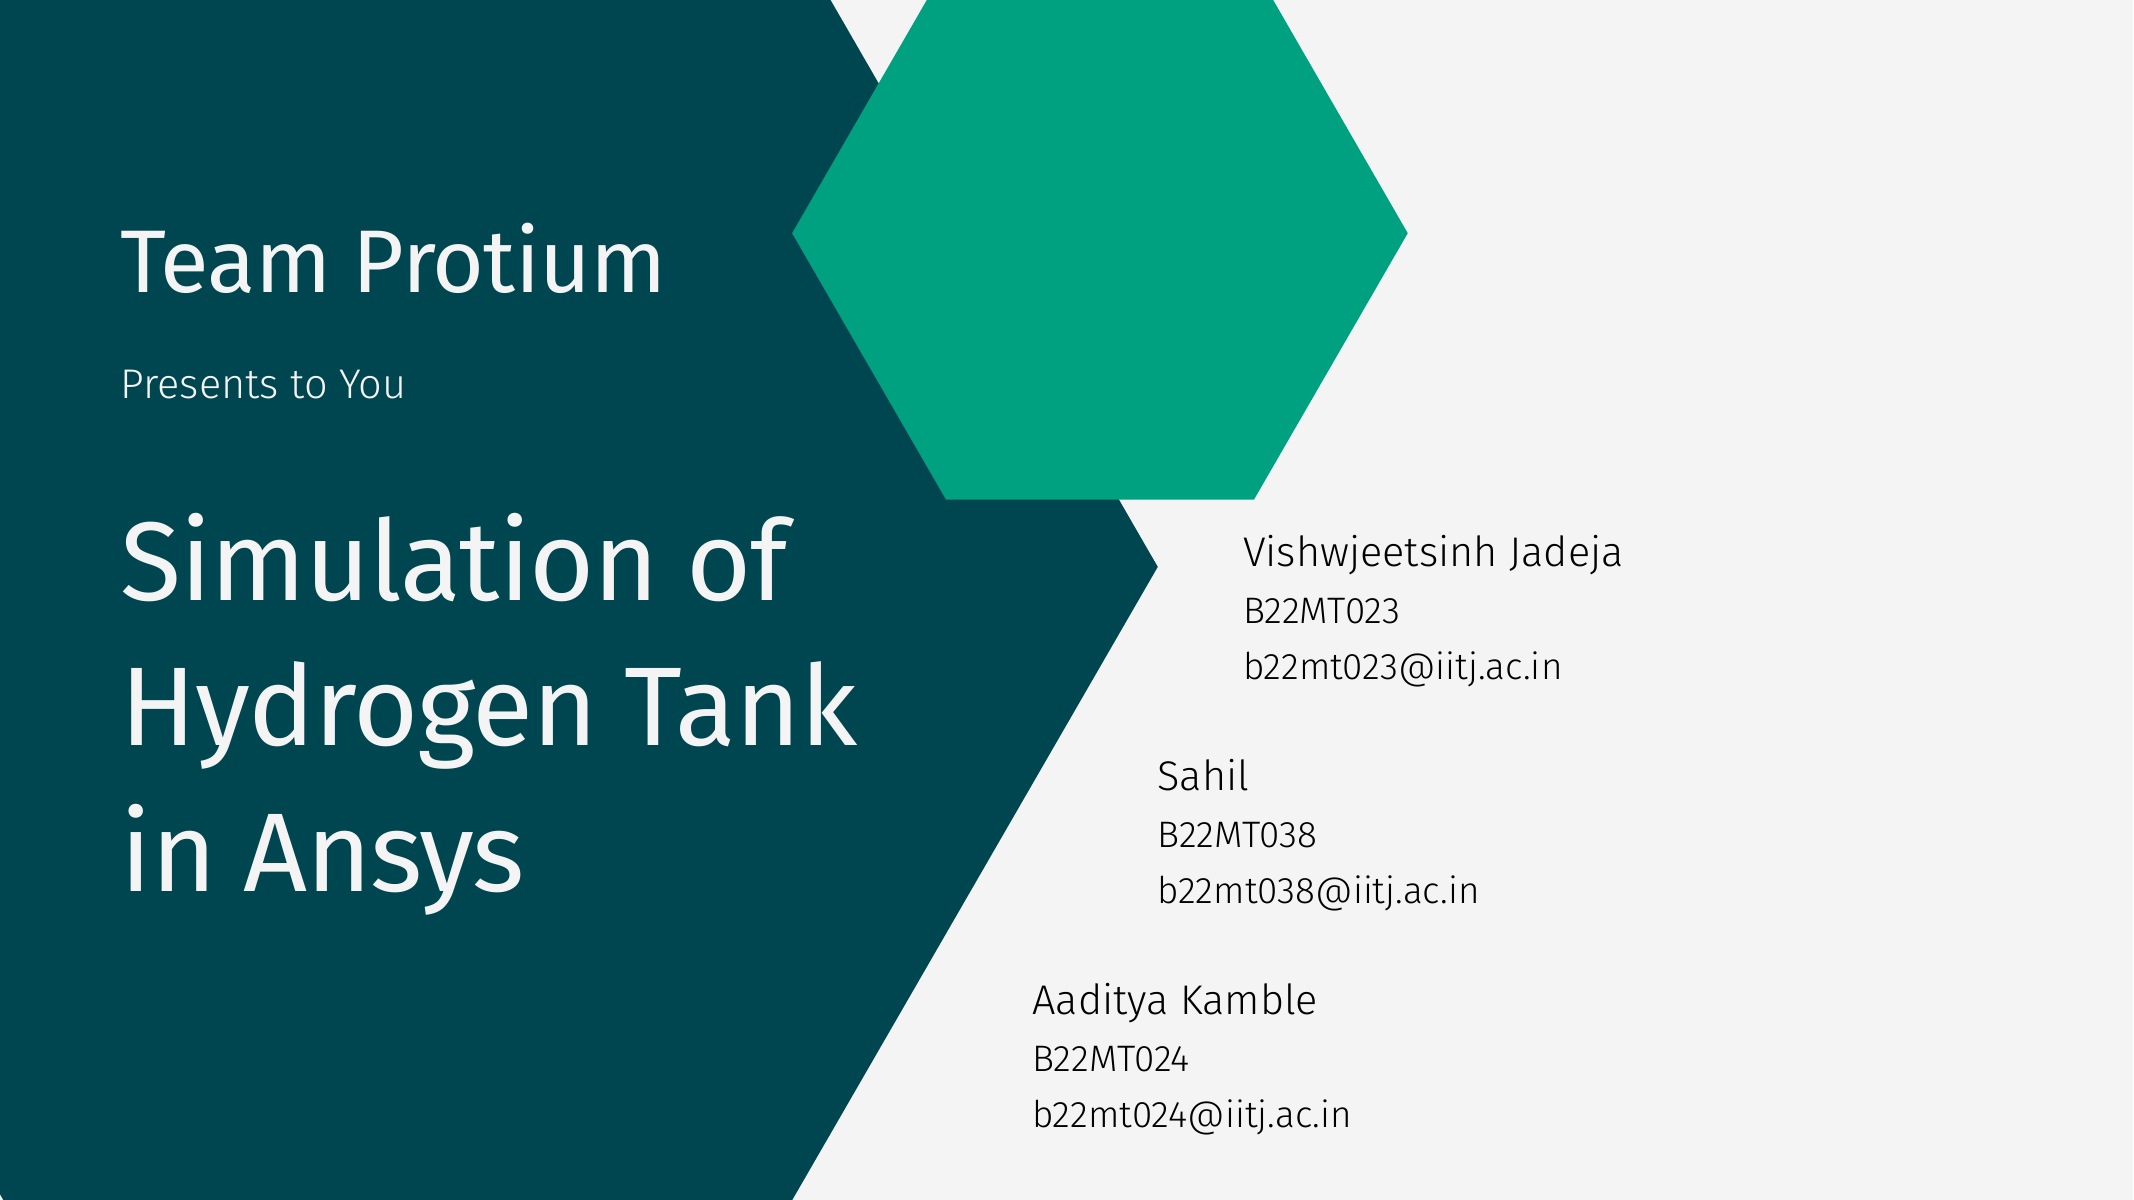

Team Protium
Presents to You
Simulation of Hydrogen Tank in Ansys
Vishwjeetsinh Jadeja
B22MT023
b22mt023@iitj.ac.in
Sahil
B22MT038
b22mt038@iitj.ac.in
Aaditya Kamble
B22MT024
b22mt024@iitj.ac.in